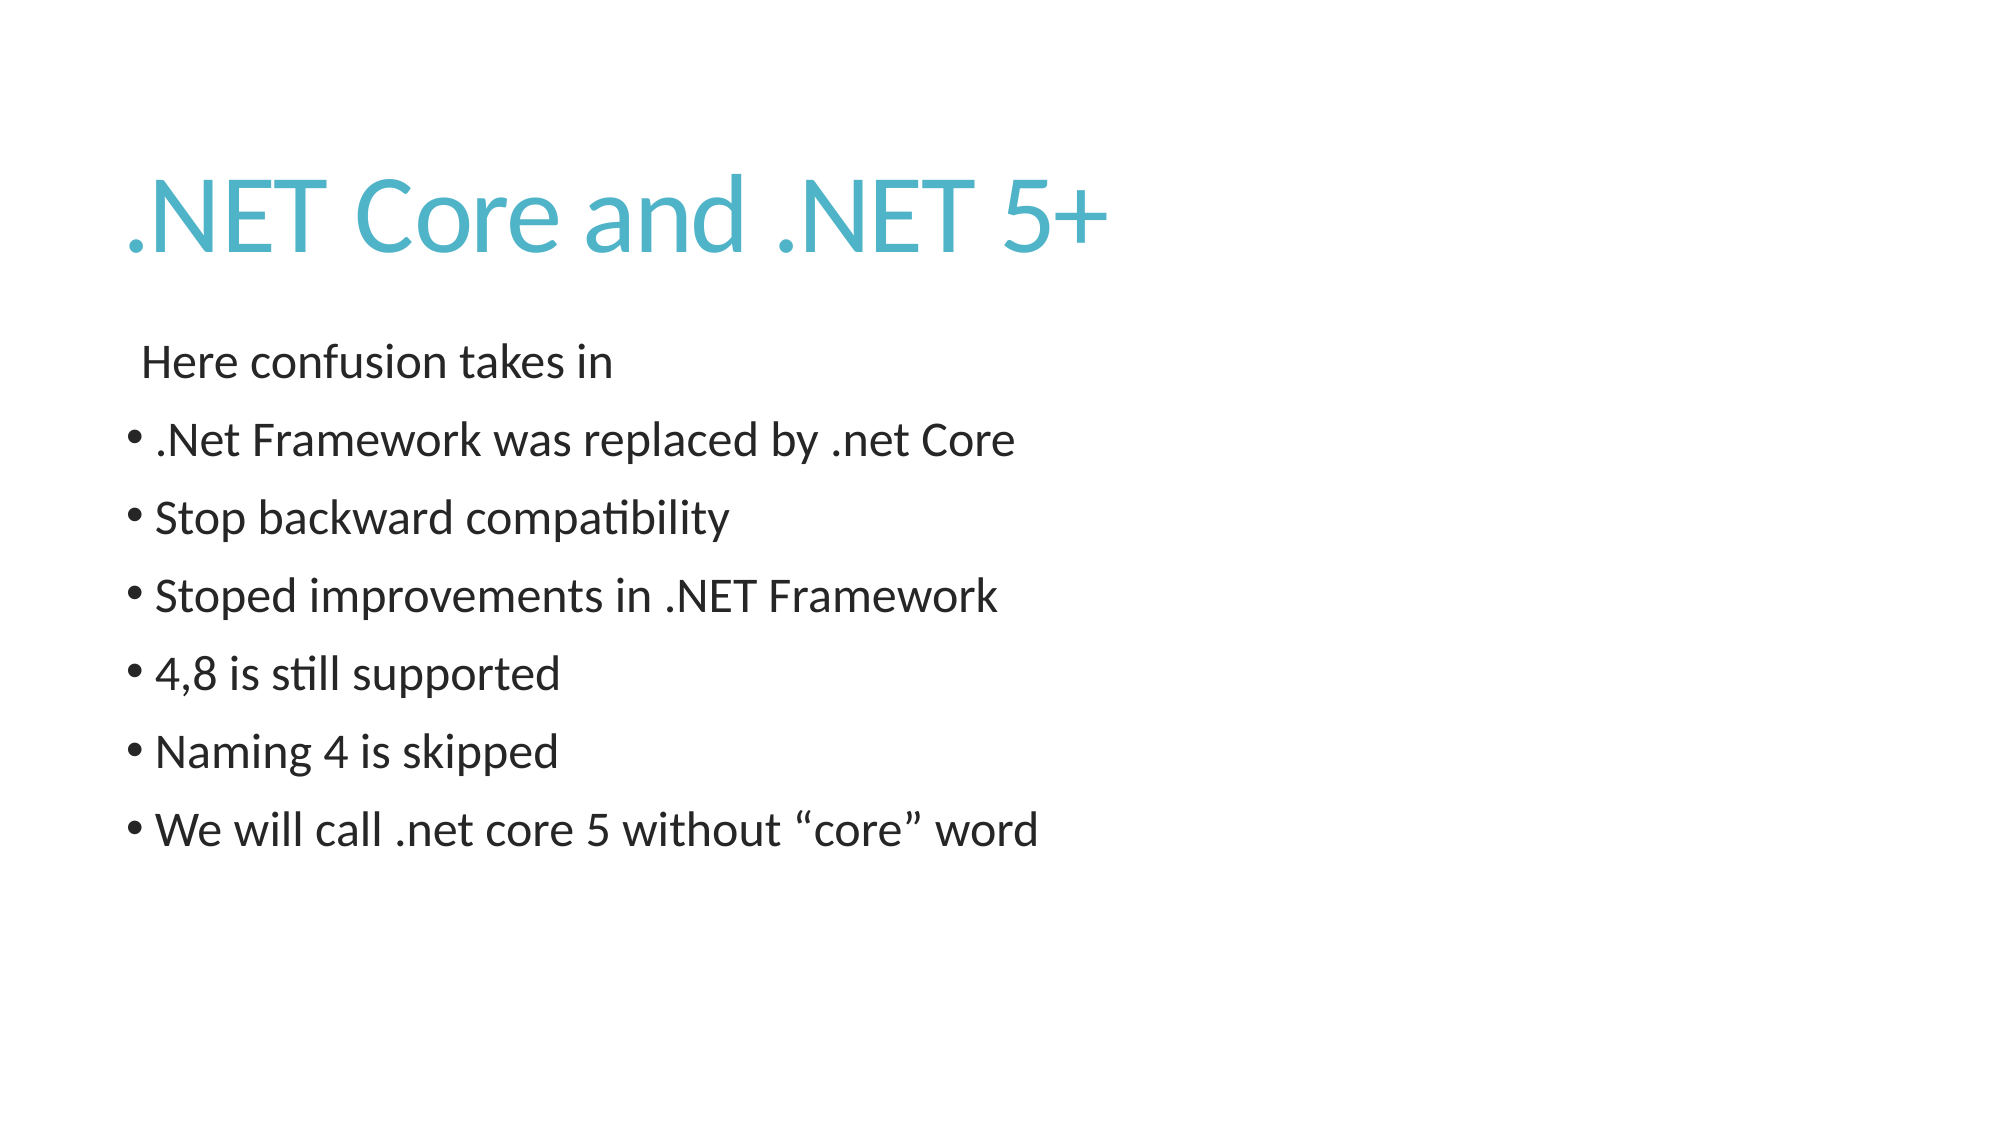

# .NET Core and .NET 5+
Here confusion takes in
 .Net Framework was replaced by .net Core
 Stop backward compatibility
 Stoped improvements in .NET Framework
 4,8 is still supported
 Naming 4 is skipped
 We will call .net core 5 without “core” word